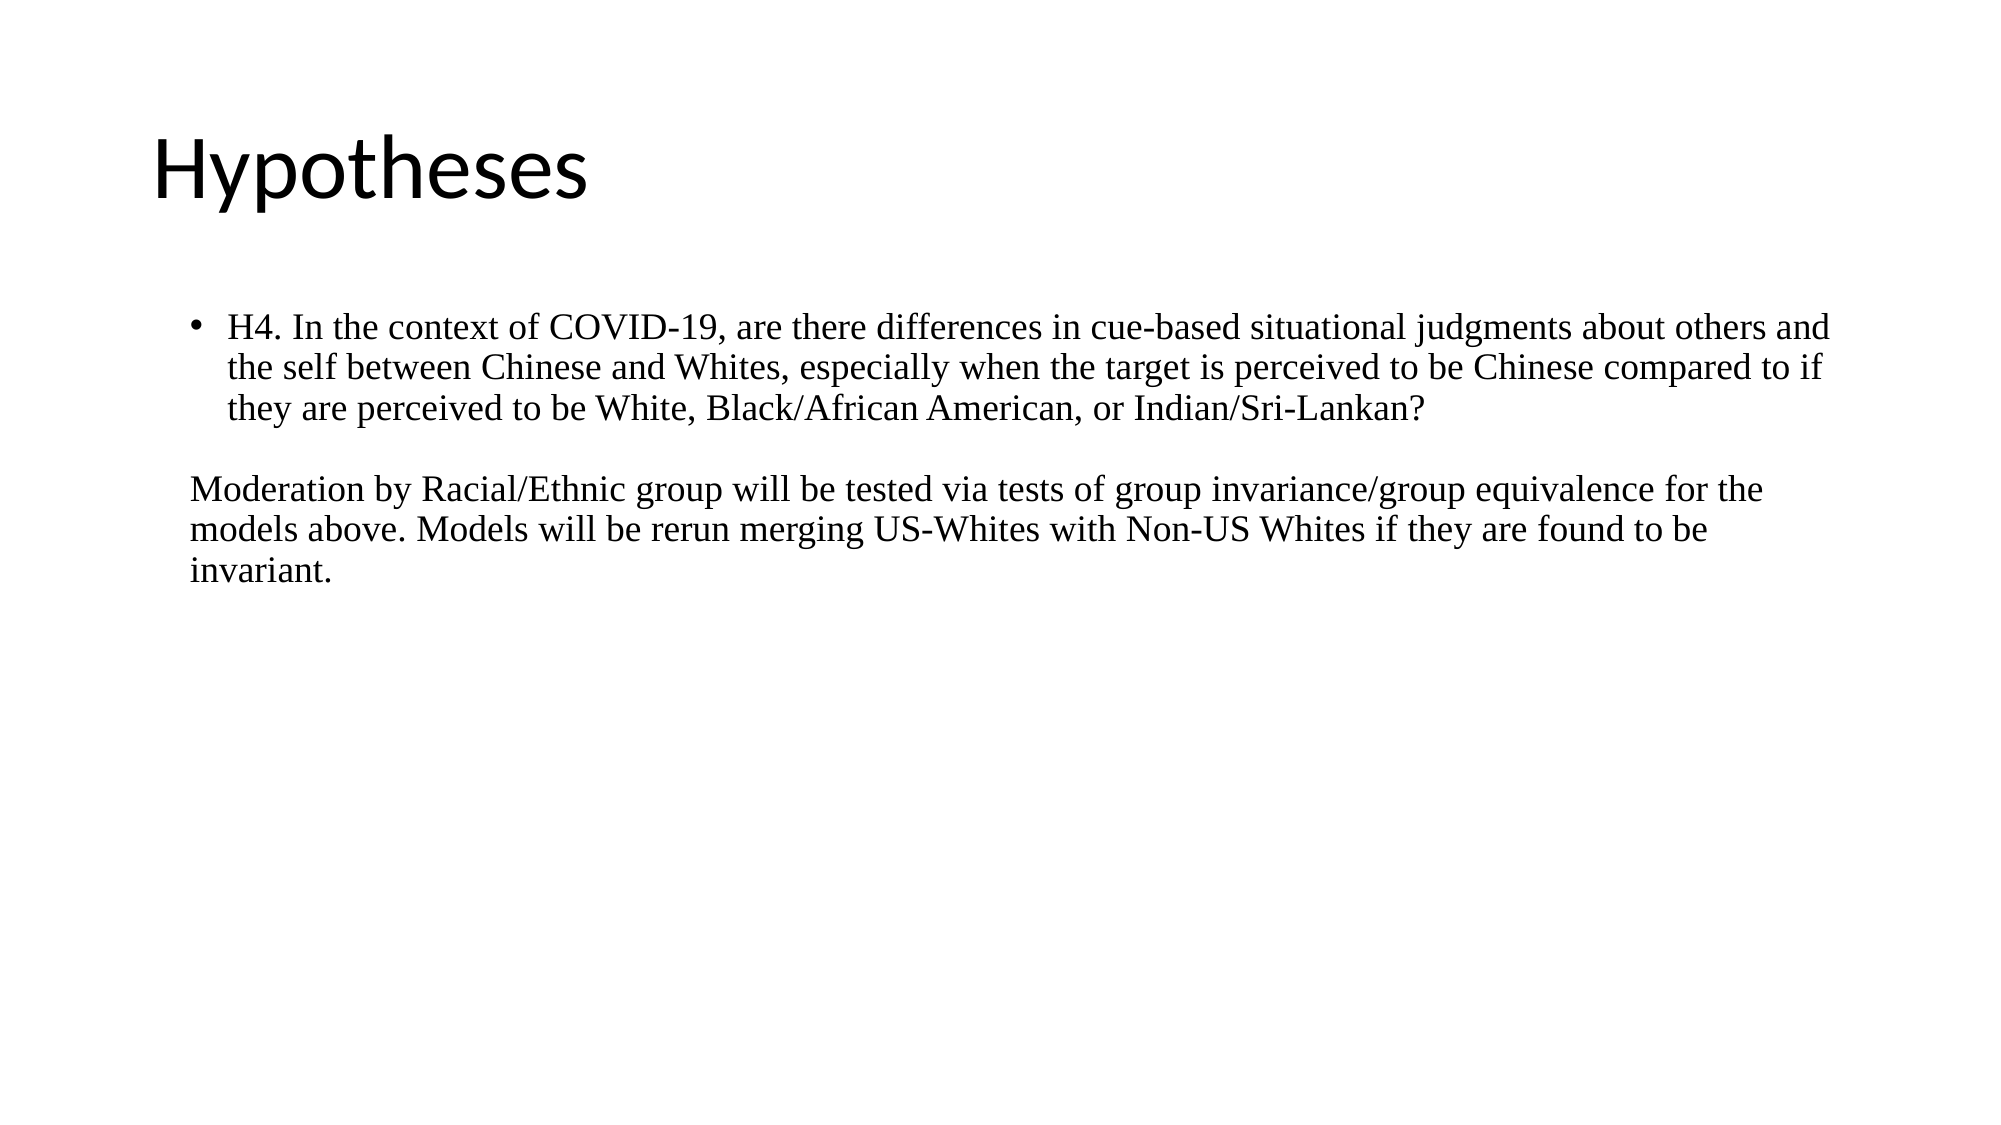

# Hypotheses
H4. In the context of COVID-19, are there differences in cue-based situational judgments about others and the self between Chinese and Whites, especially when the target is perceived to be Chinese compared to if they are perceived to be White, Black/African American, or Indian/Sri-Lankan?

Moderation by Racial/Ethnic group will be tested via tests of group invariance/group equivalence for the models above. Models will be rerun merging US-Whites with Non-US Whites if they are found to be invariant.